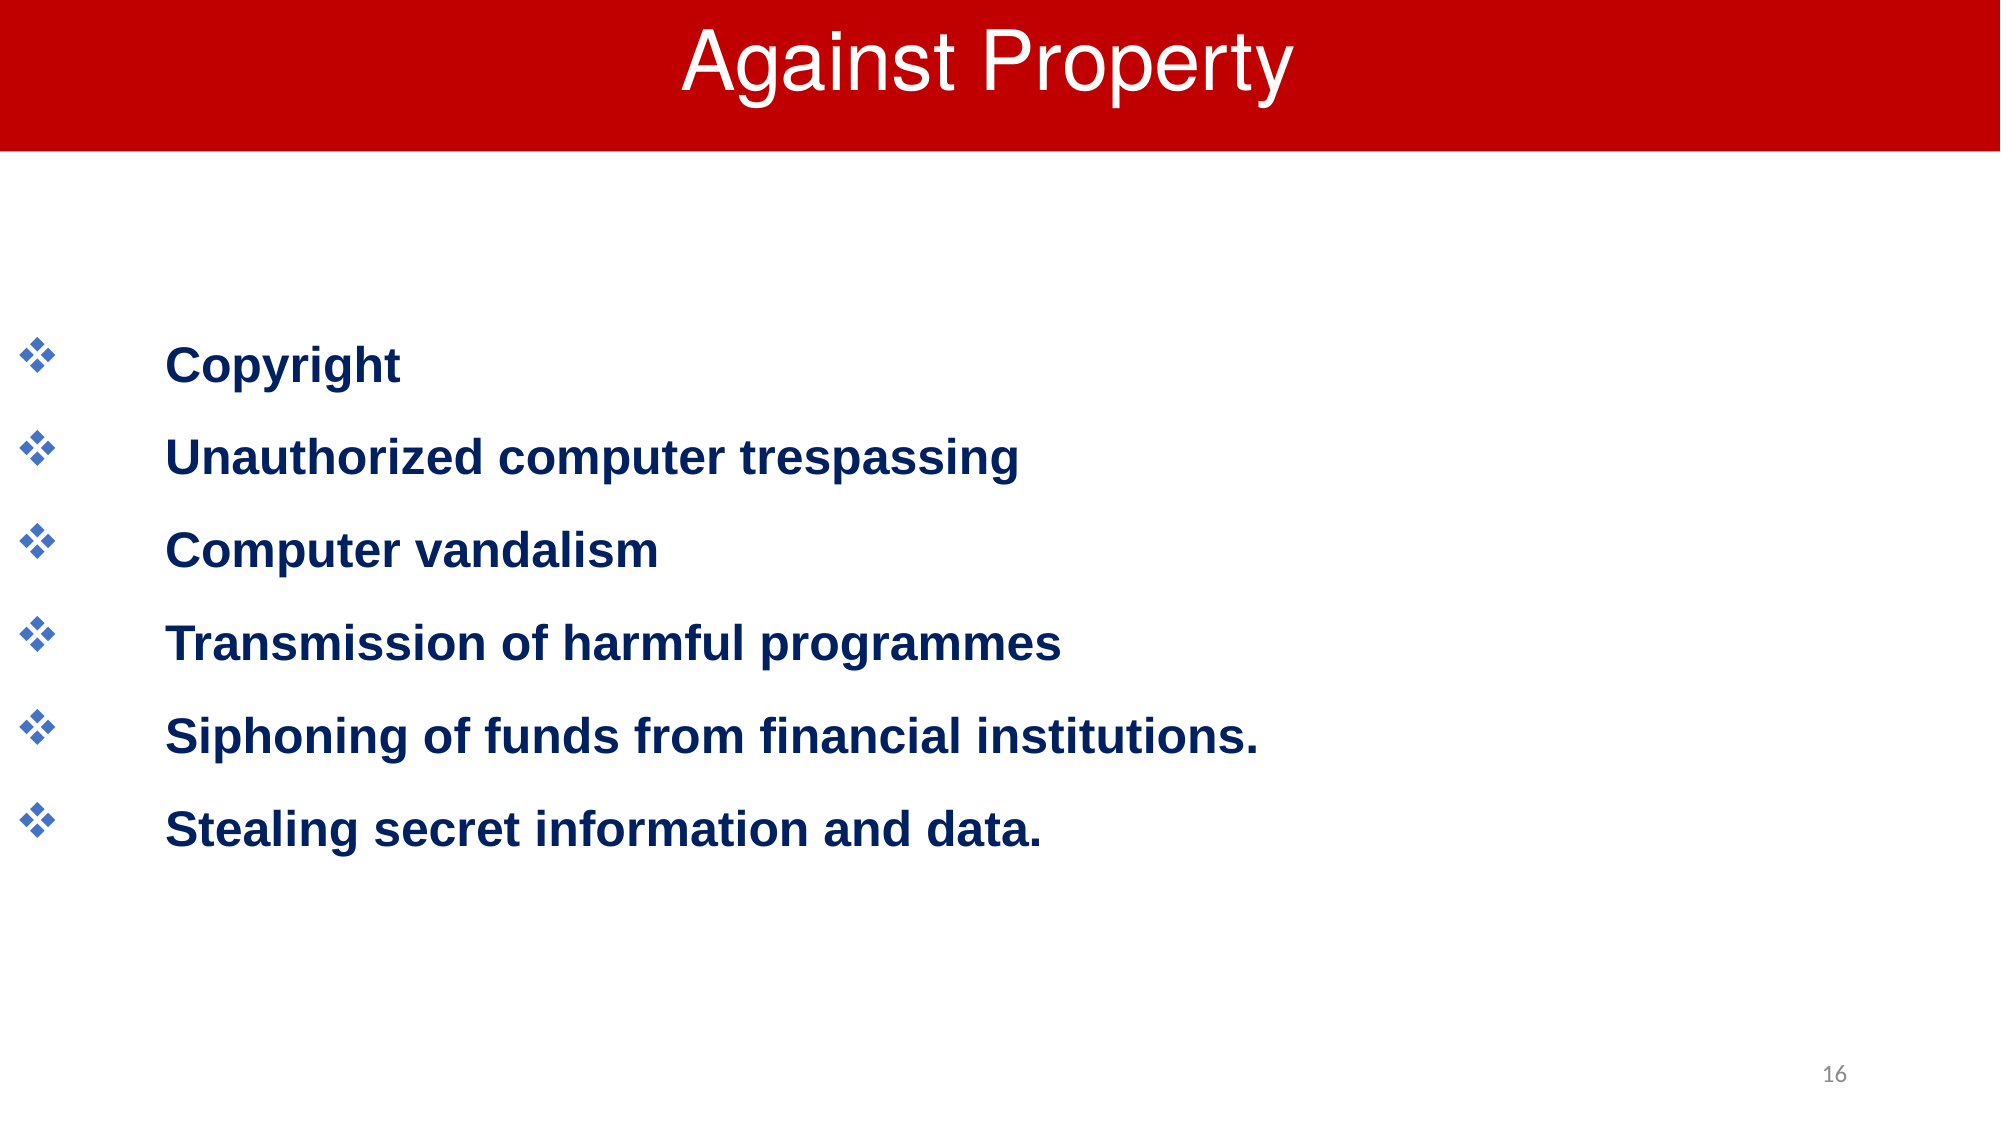

Against Property
Copyright
Unauthorized computer trespassing
Computer vandalism
Transmission of harmful programmes
Siphoning of funds from financial institutions.
Stealing secret information and data.

16